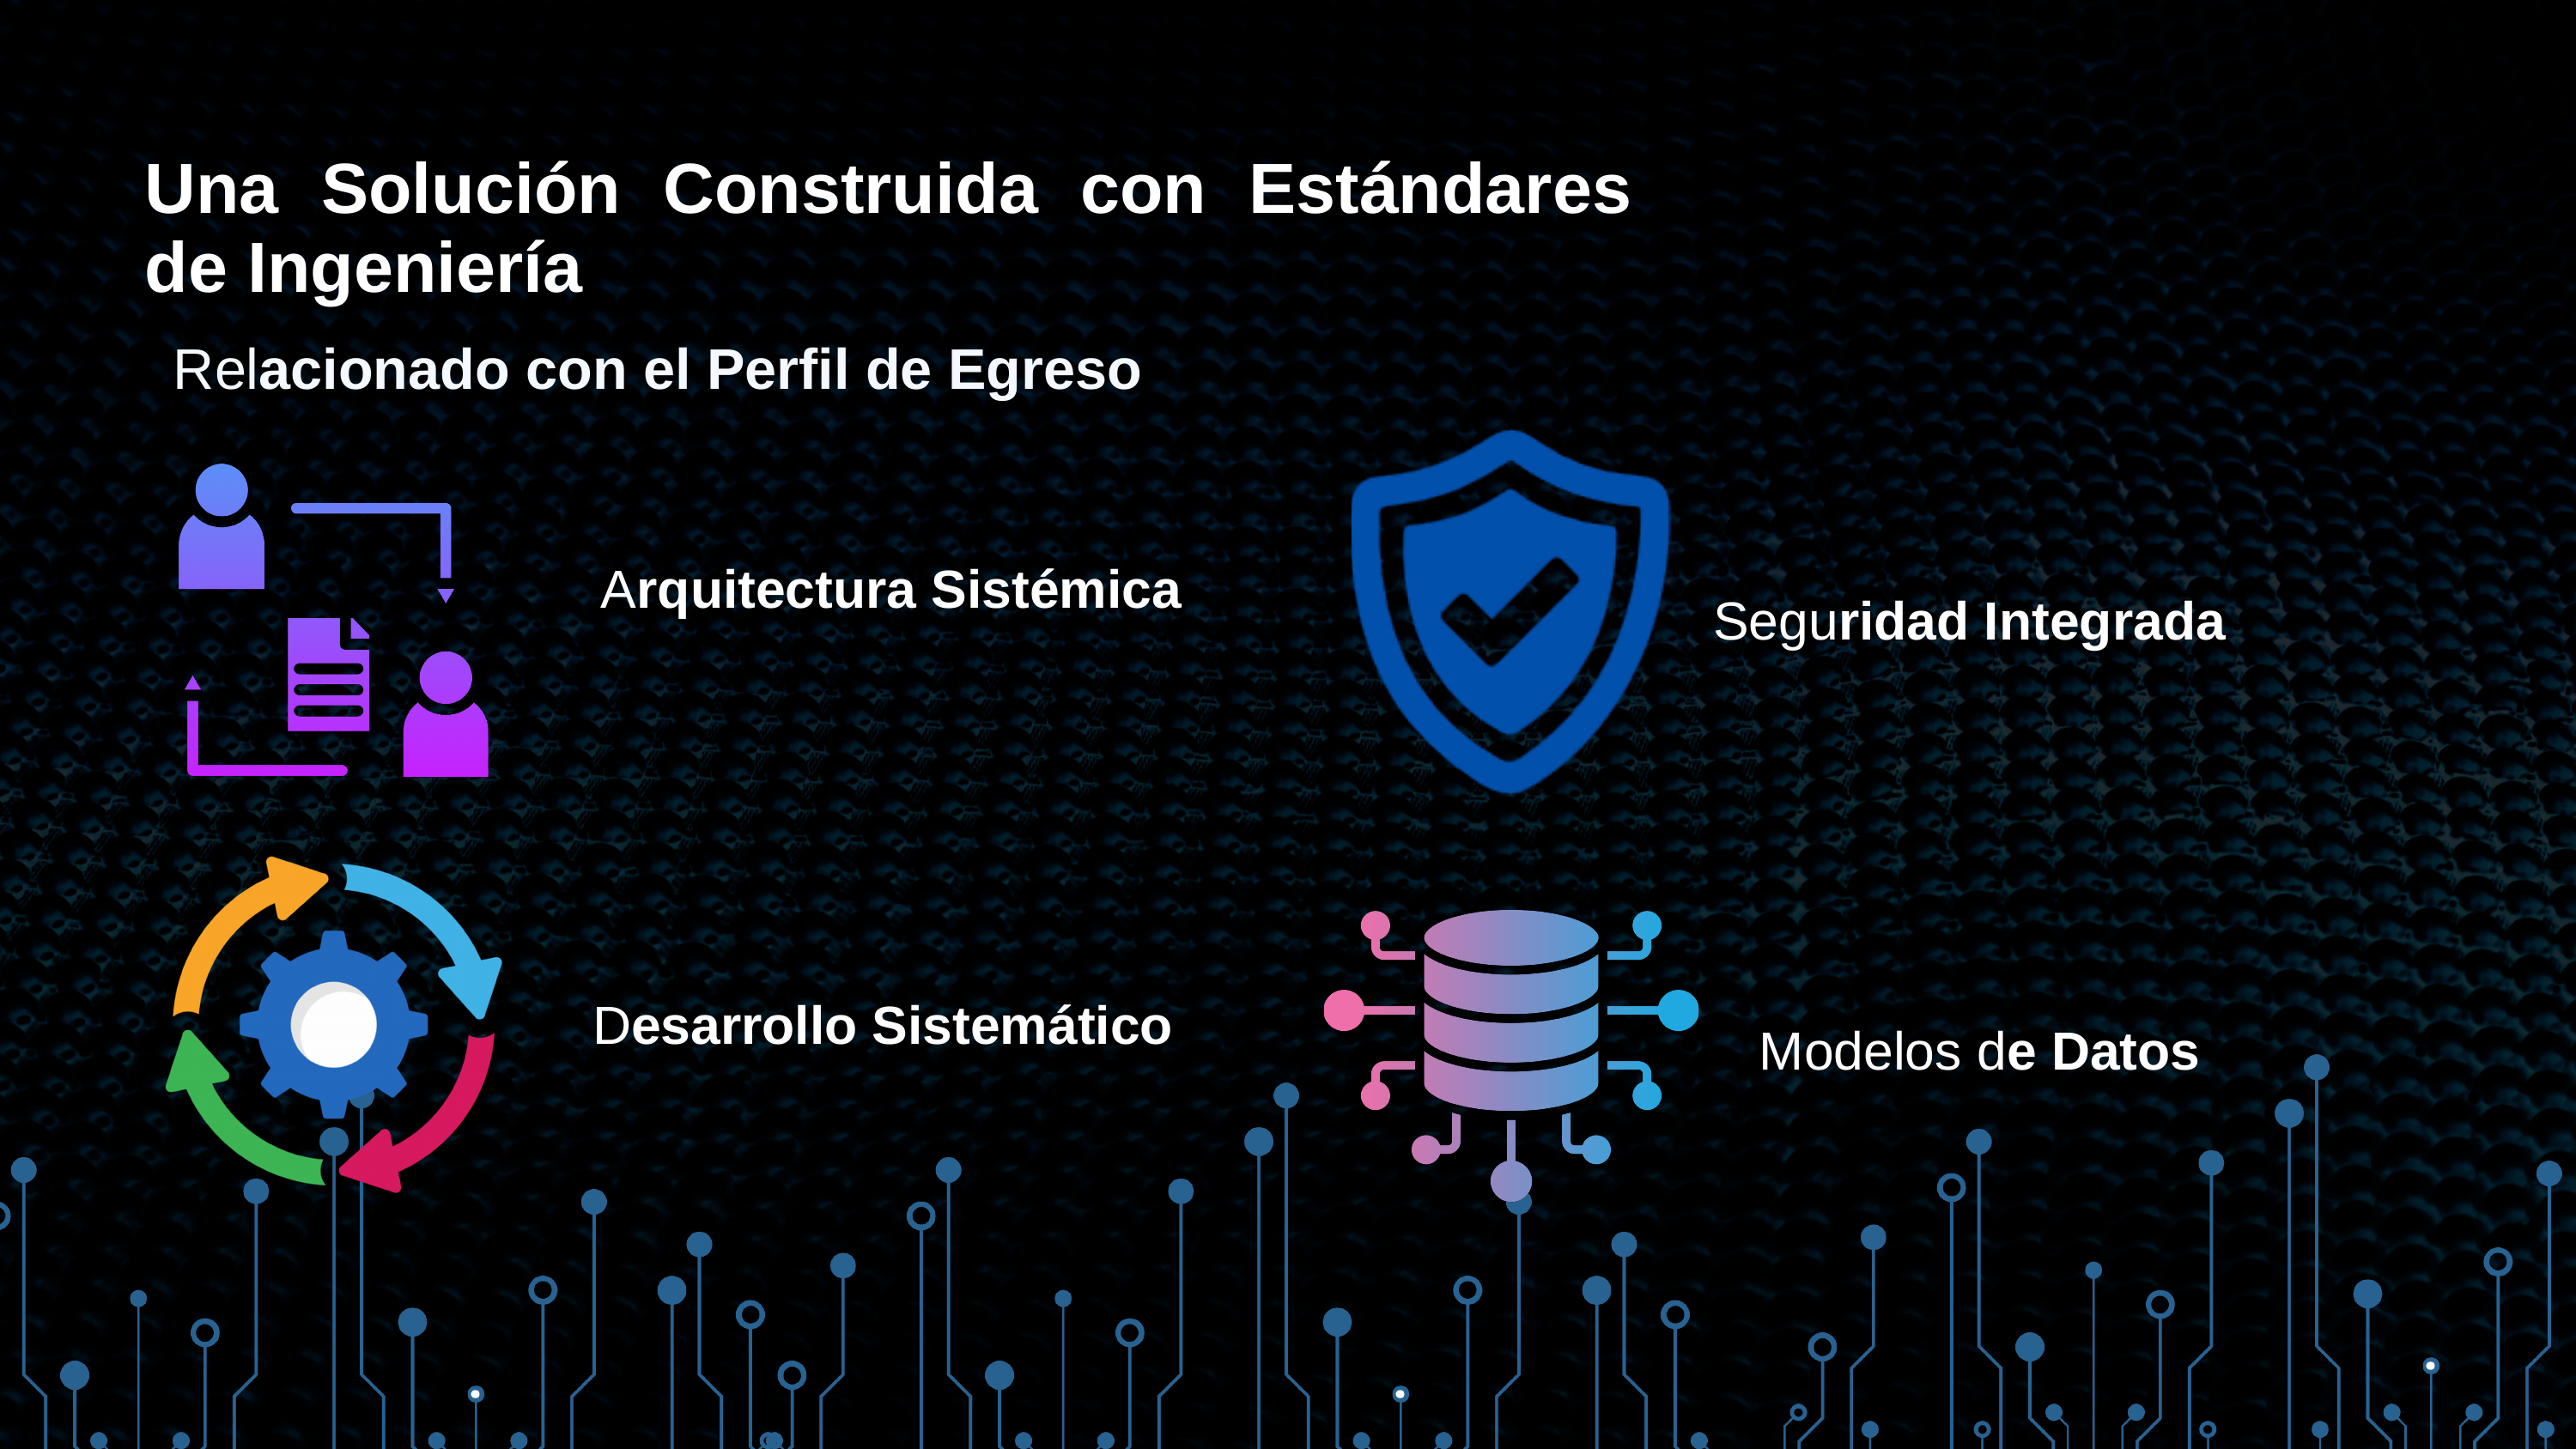

Una Solución Construida con Estándares de Ingeniería
Relacionado con el Perfil de Egreso

Arquitectura Sistémica
Seguridad Integrada

Desarrollo Sistemático
Modelos de Datos